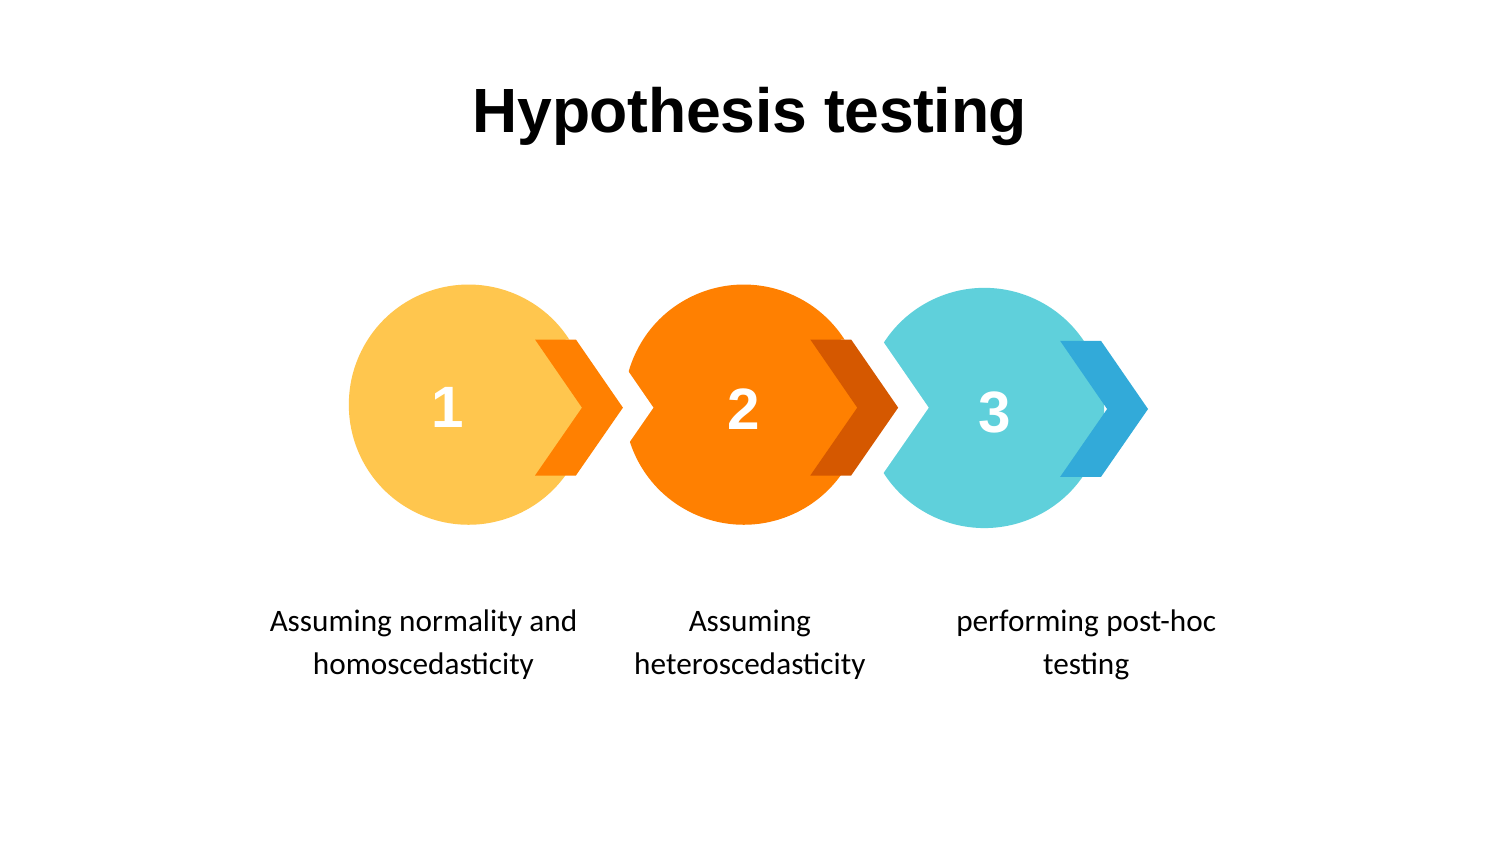

# Hypothesis testing
  1

2
3
1
performing post-hoc testing
Assuming normality and homoscedasticity
Assuming heteroscedasticity